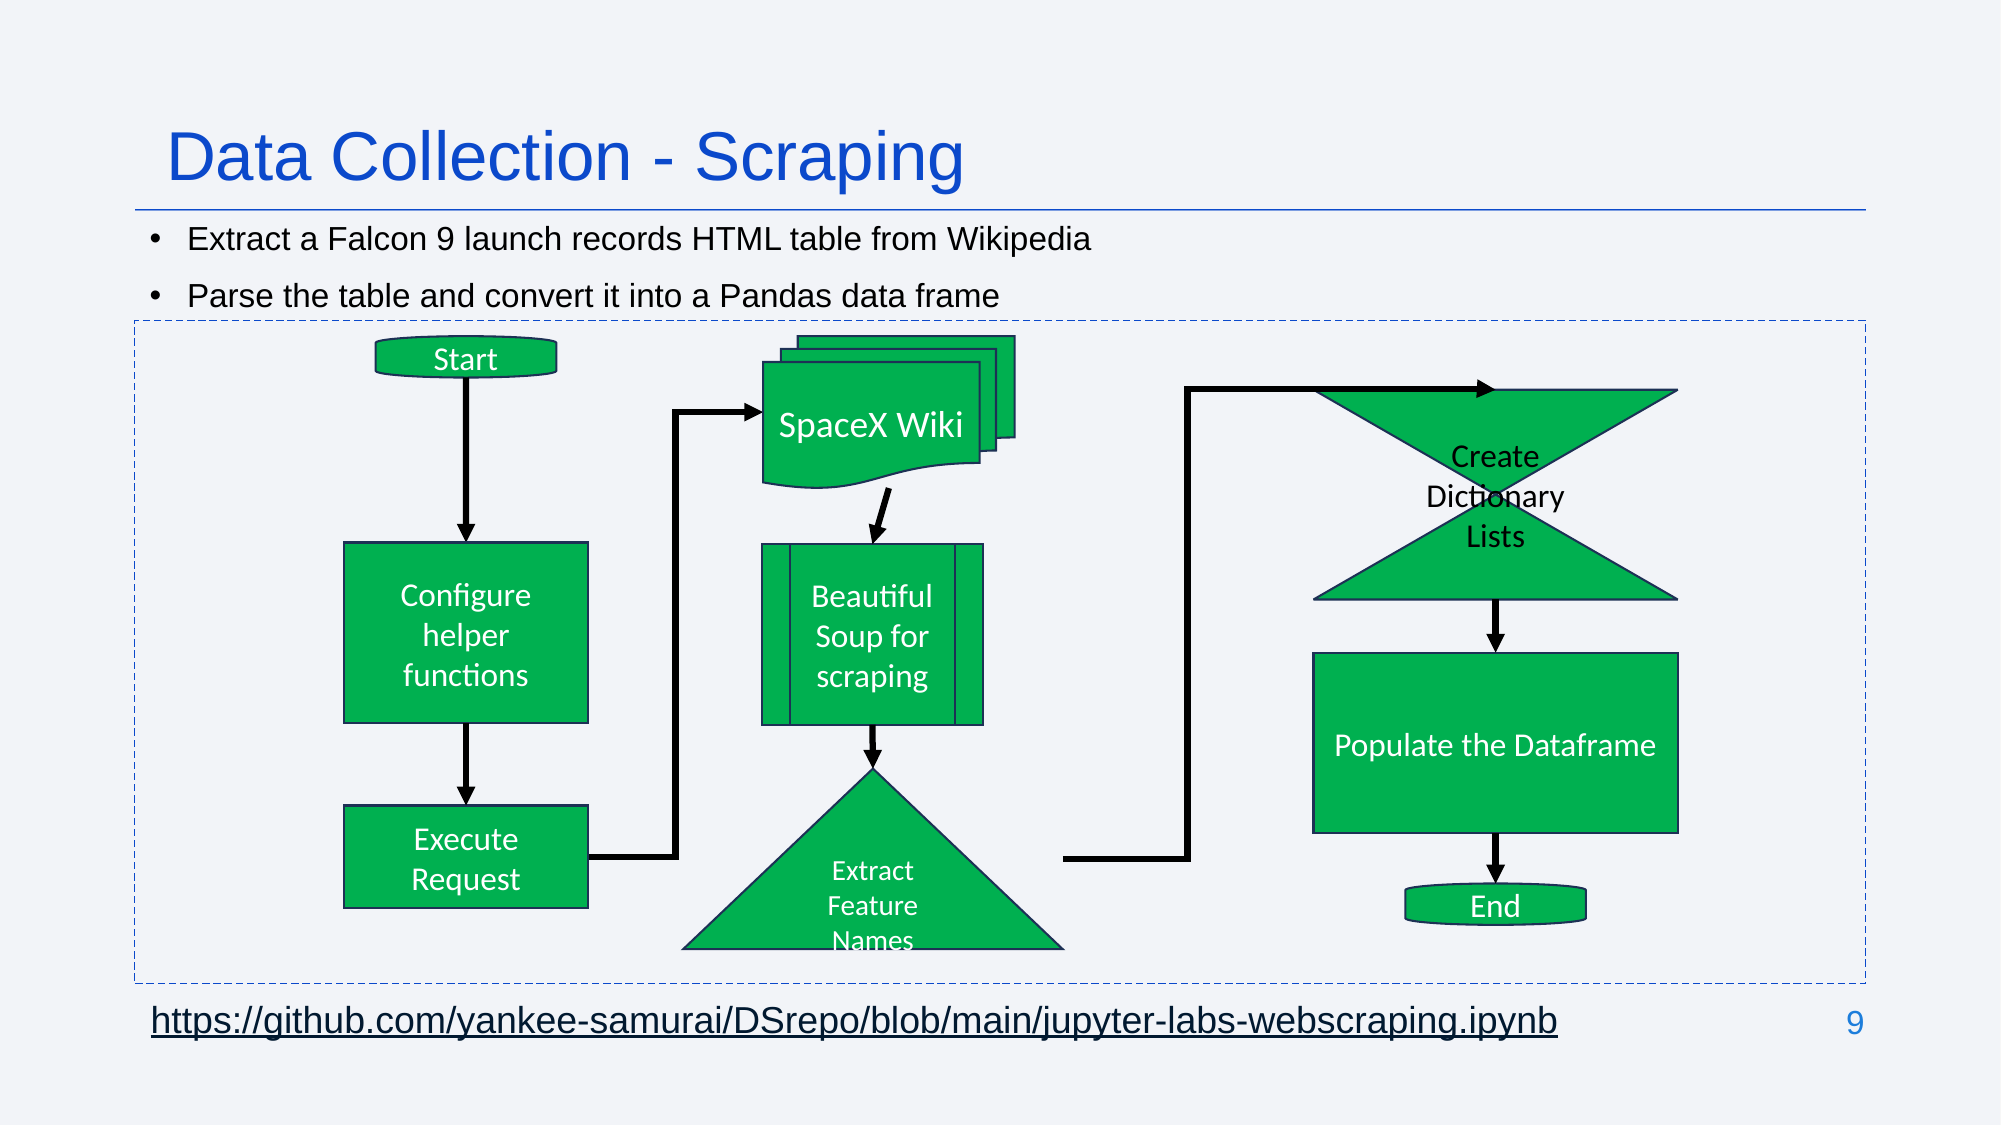

Data Collection - Scraping
Extract a Falcon 9 launch records HTML table from Wikipedia
Parse the table and convert it into a Pandas data frame

Start

SpaceX Wiki
Create
Dictionary Lists
Configure helper functions
Beautiful Soup for scraping
Populate the Dataframe
Extract Feature Names
Execute Request
End
https://github.com/yankee-samurai/DSrepo/blob/main/jupyter-labs-webscraping.ipynb
9